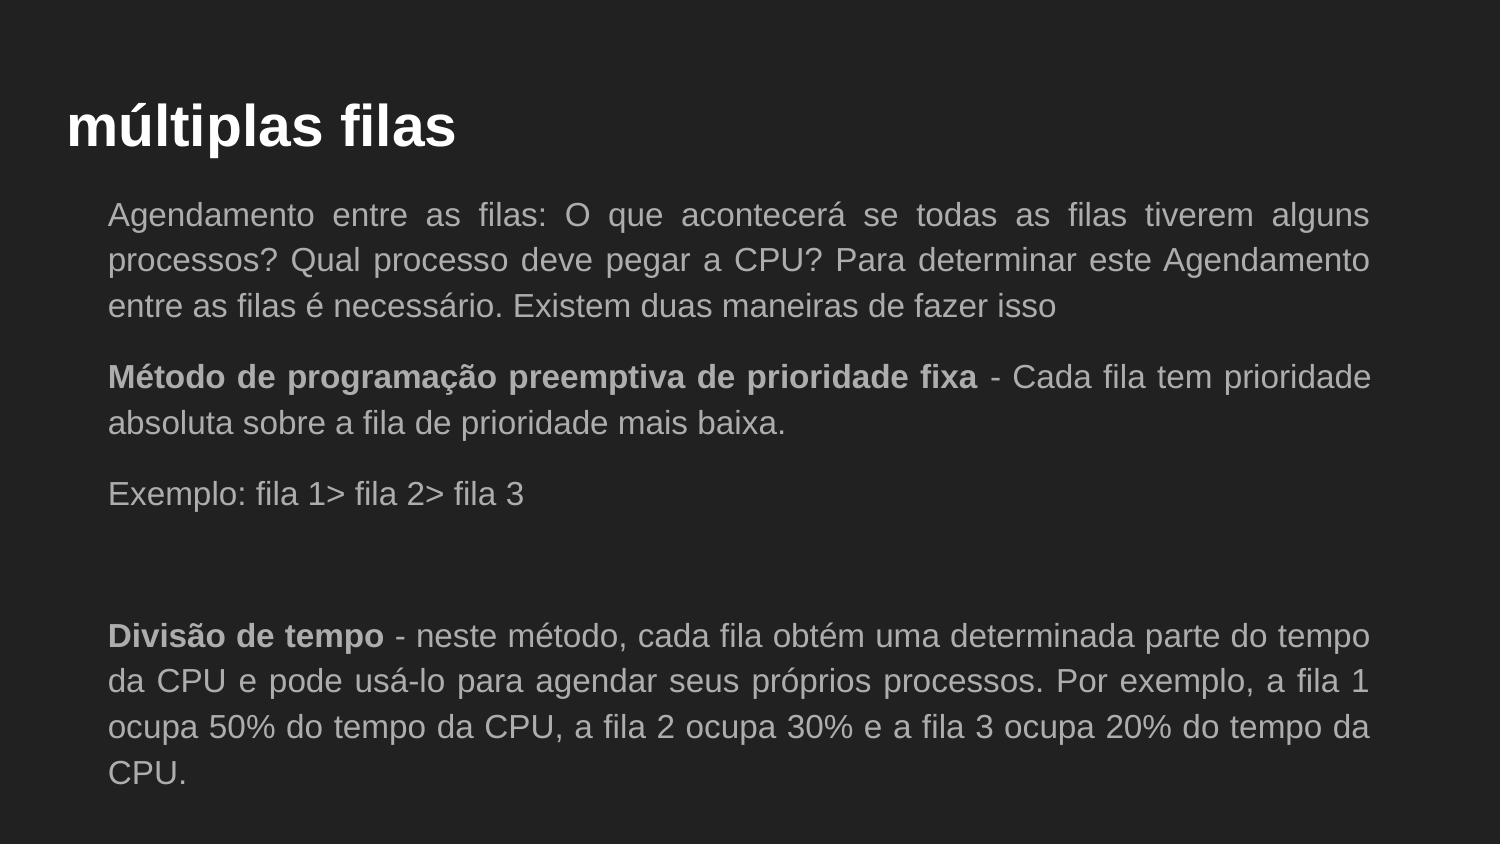

# múltiplas filas
Agendamento entre as filas: O que acontecerá se todas as filas tiverem alguns processos? Qual processo deve pegar a CPU? Para determinar este Agendamento entre as filas é necessário. Existem duas maneiras de fazer isso
Método de programação preemptiva de prioridade fixa - Cada fila tem prioridade absoluta sobre a fila de prioridade mais baixa.
Exemplo: fila 1> fila 2> fila 3

Divisão de tempo - neste método, cada fila obtém uma determinada parte do tempo da CPU e pode usá-lo para agendar seus próprios processos. Por exemplo, a fila 1 ocupa 50% do tempo da CPU, a fila 2 ocupa 30% e a fila 3 ocupa 20% do tempo da CPU.